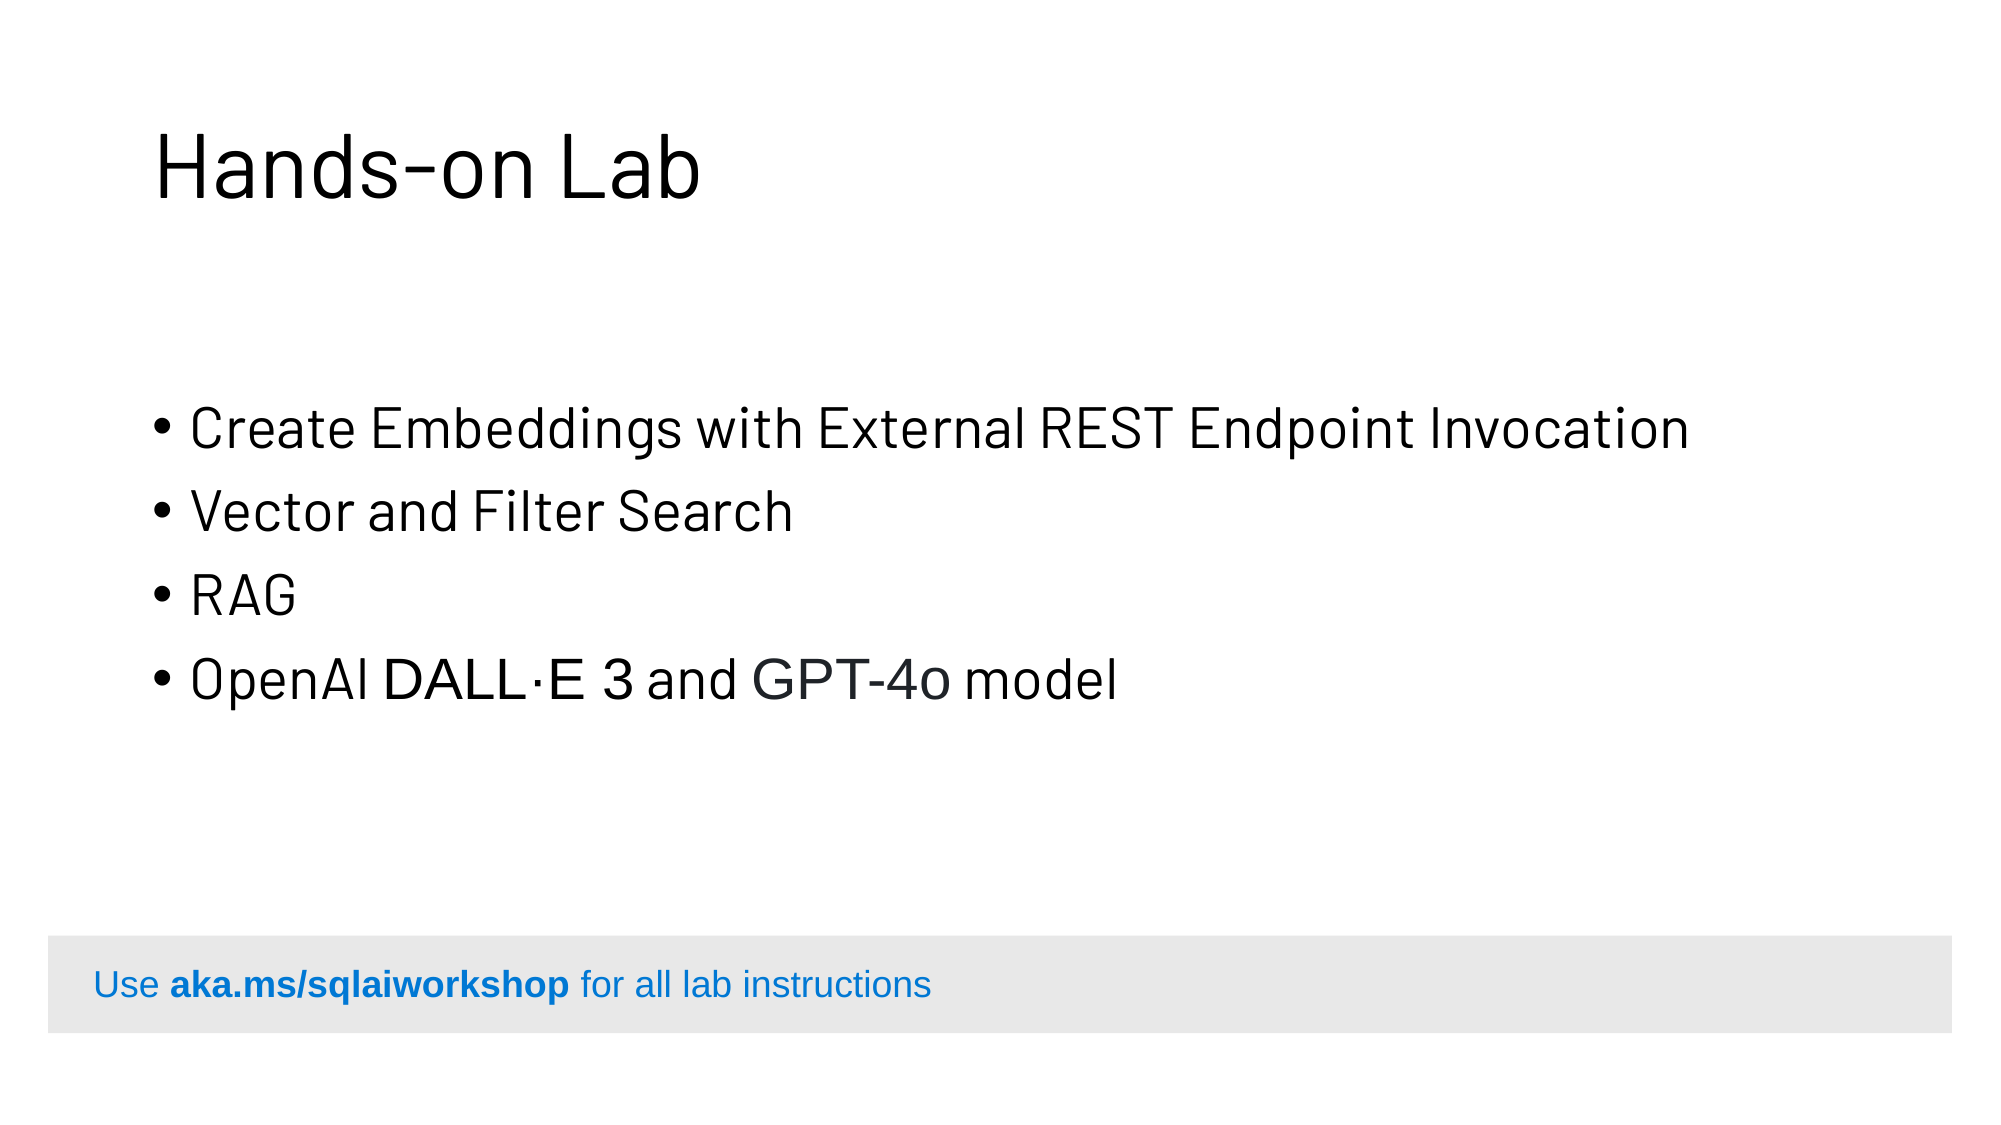

# Hands-on Lab

Create Embeddings with External REST Endpoint Invocation
Vector and Filter Search
RAG
OpenAI DALL·E 3 and GPT-4o model

Use aka.ms/sqlaiworkshop for all lab instructions